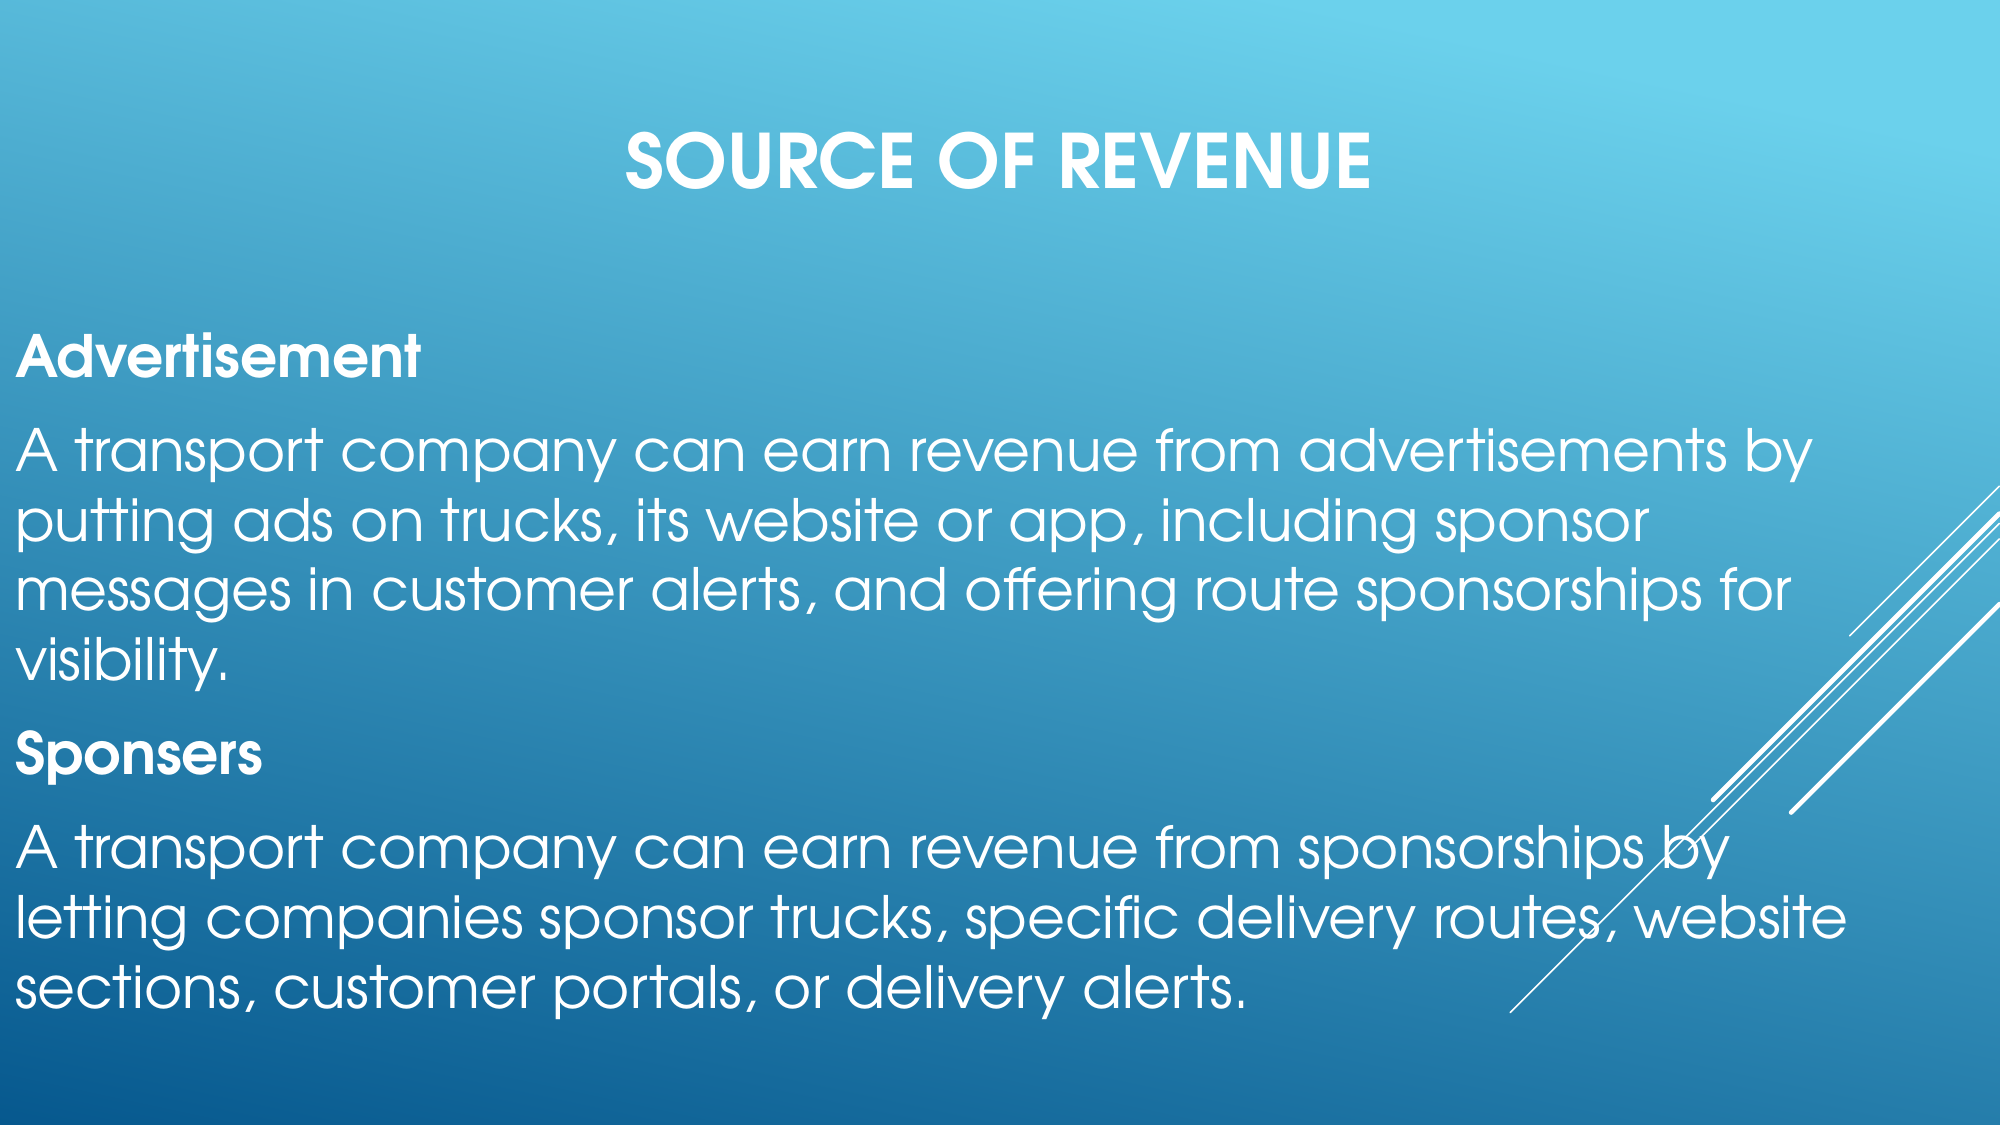

# Source of revenue
Advertisement
A transport company can earn revenue from advertisements by putting ads on trucks, its website or app, including sponsor messages in customer alerts, and offering route sponsorships for visibility.
Sponsers
A transport company can earn revenue from sponsorships by letting companies sponsor trucks, specific delivery routes, website sections, customer portals, or delivery alerts.